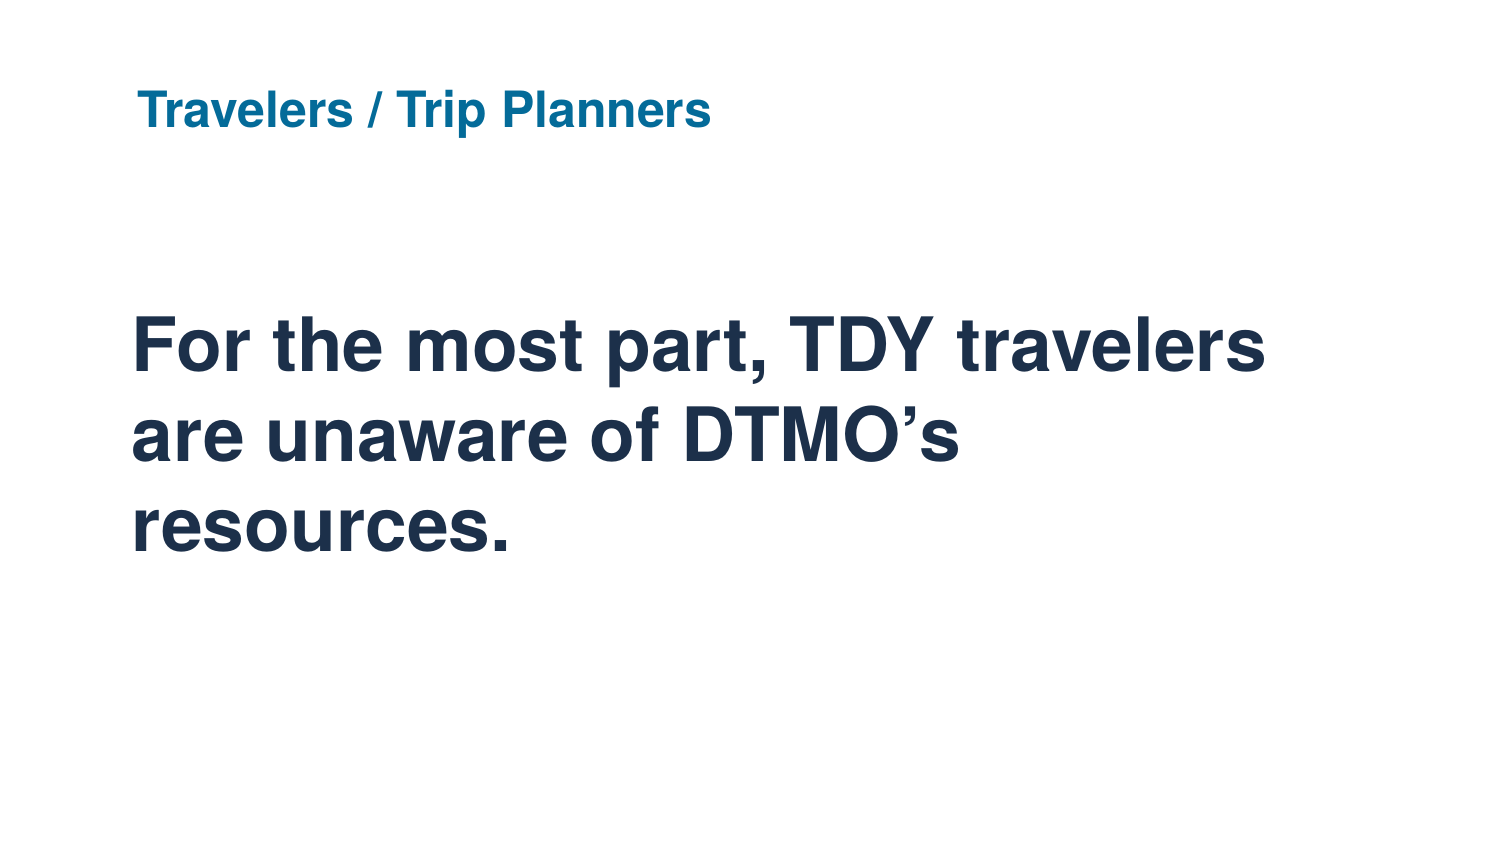

Travelers / Trip Planners
# For the most part, TDY travelers are unaware of DTMO’s resources.